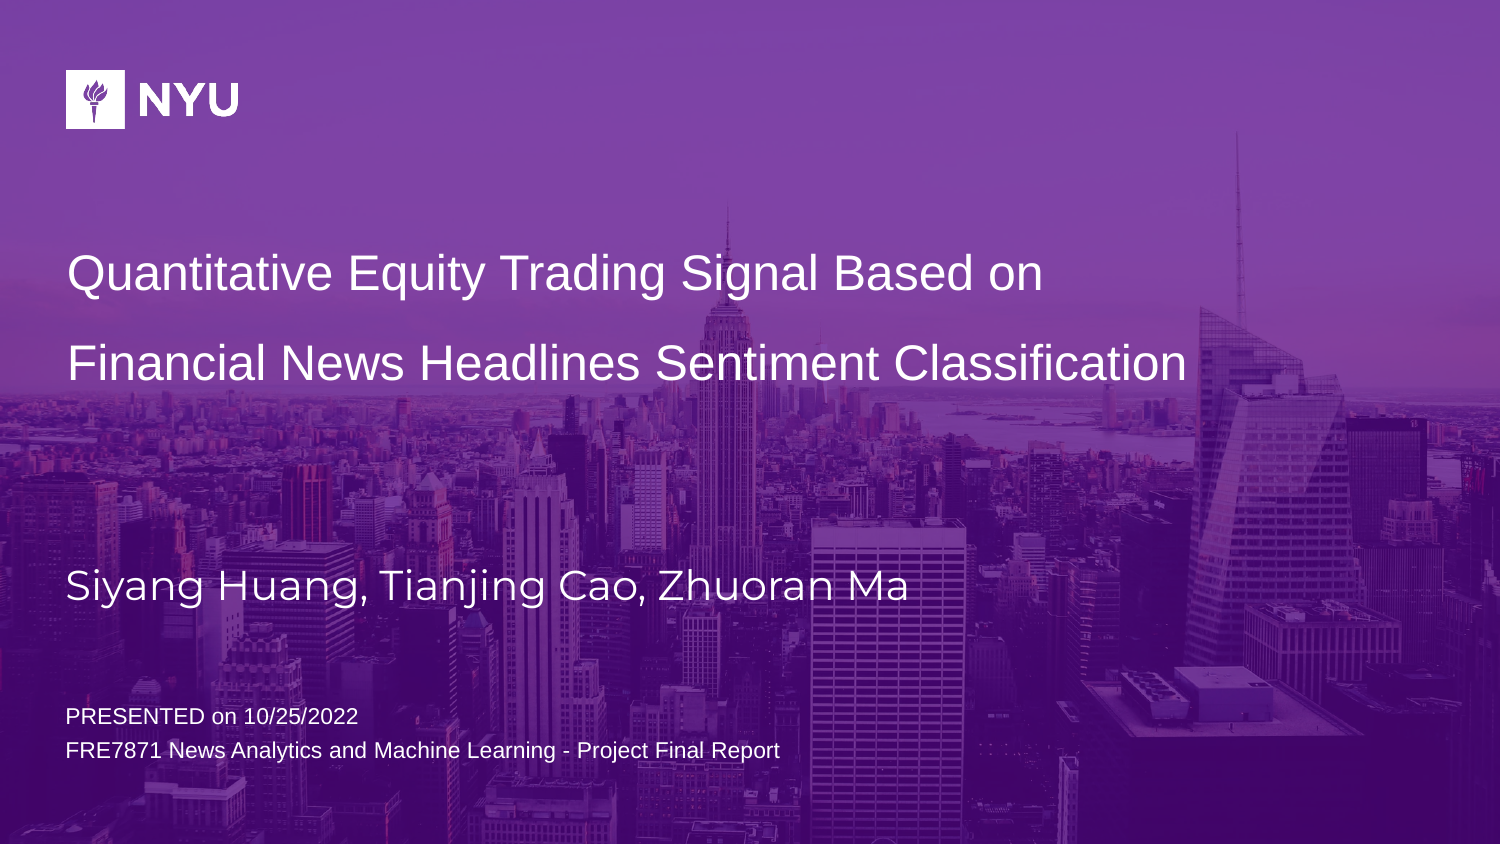

# Quantitative Equity Trading Signal Based on Financial News Headlines Sentiment Classification
Siyang Huang, Tianjing Cao, Zhuoran Ma
PRESENTED on 10/25/2022
FRE7871 News Analytics and Machine Learning - Project Final Report